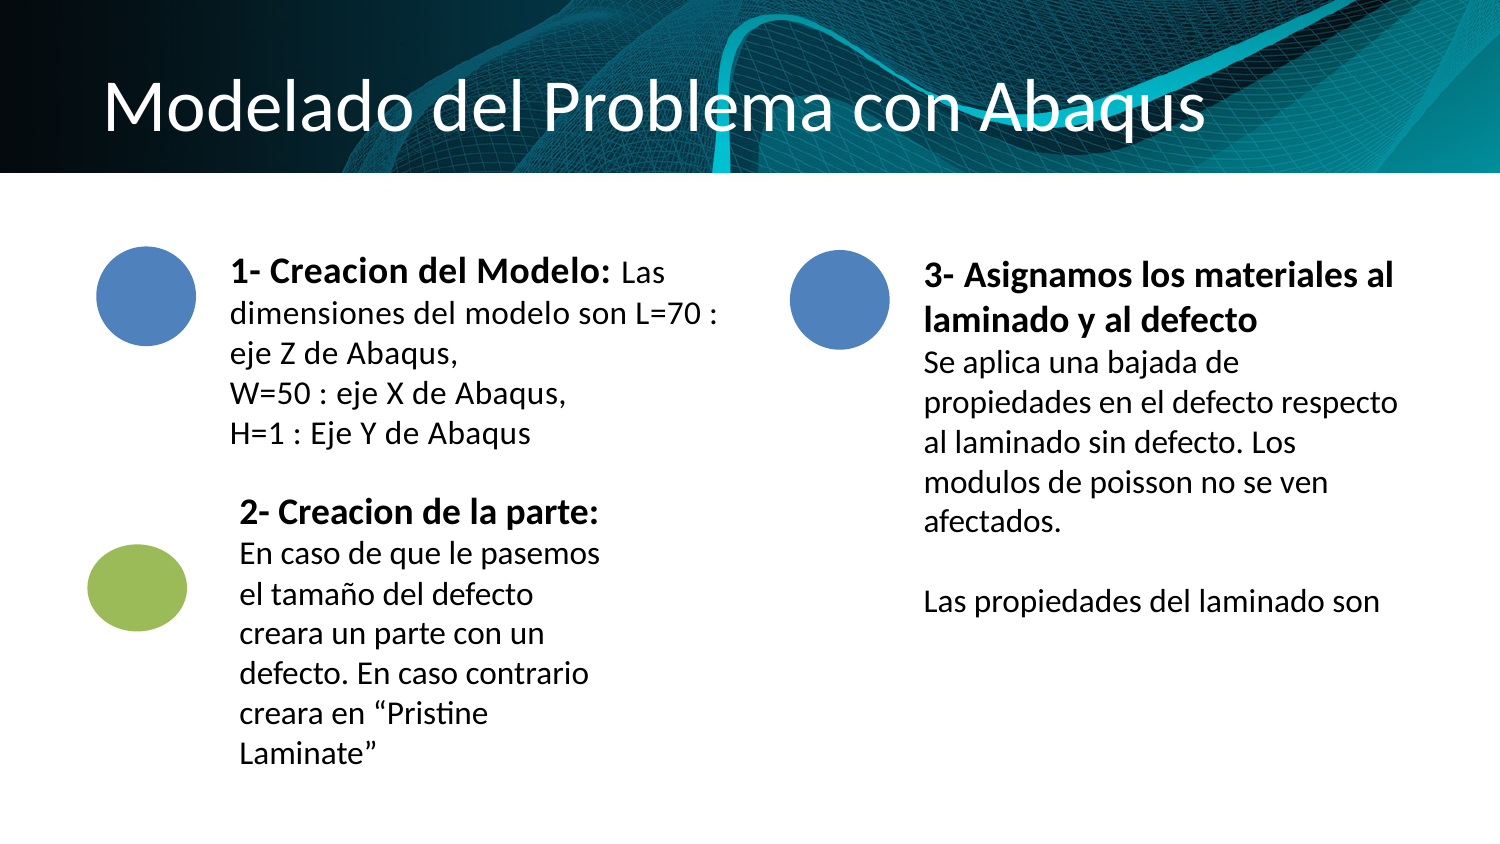

# Modelado del Problema con Abaqus

1- Creacion del Modelo: Las dimensiones del modelo son L=70 : eje Z de Abaqus,
W=50 : eje X de Abaqus,
H=1 : Eje Y de Abaqus

3- Asignamos los materiales al laminado y al defecto
Se aplica una bajada de propiedades en el defecto respecto al laminado sin defecto. Los modulos de poisson no se ven afectados.

Las propiedades del laminado son

2- Creacion de la parte: En caso de que le pasemos el tamaño del defecto creara un parte con un defecto. En caso contrario creara en “Pristine Laminate”